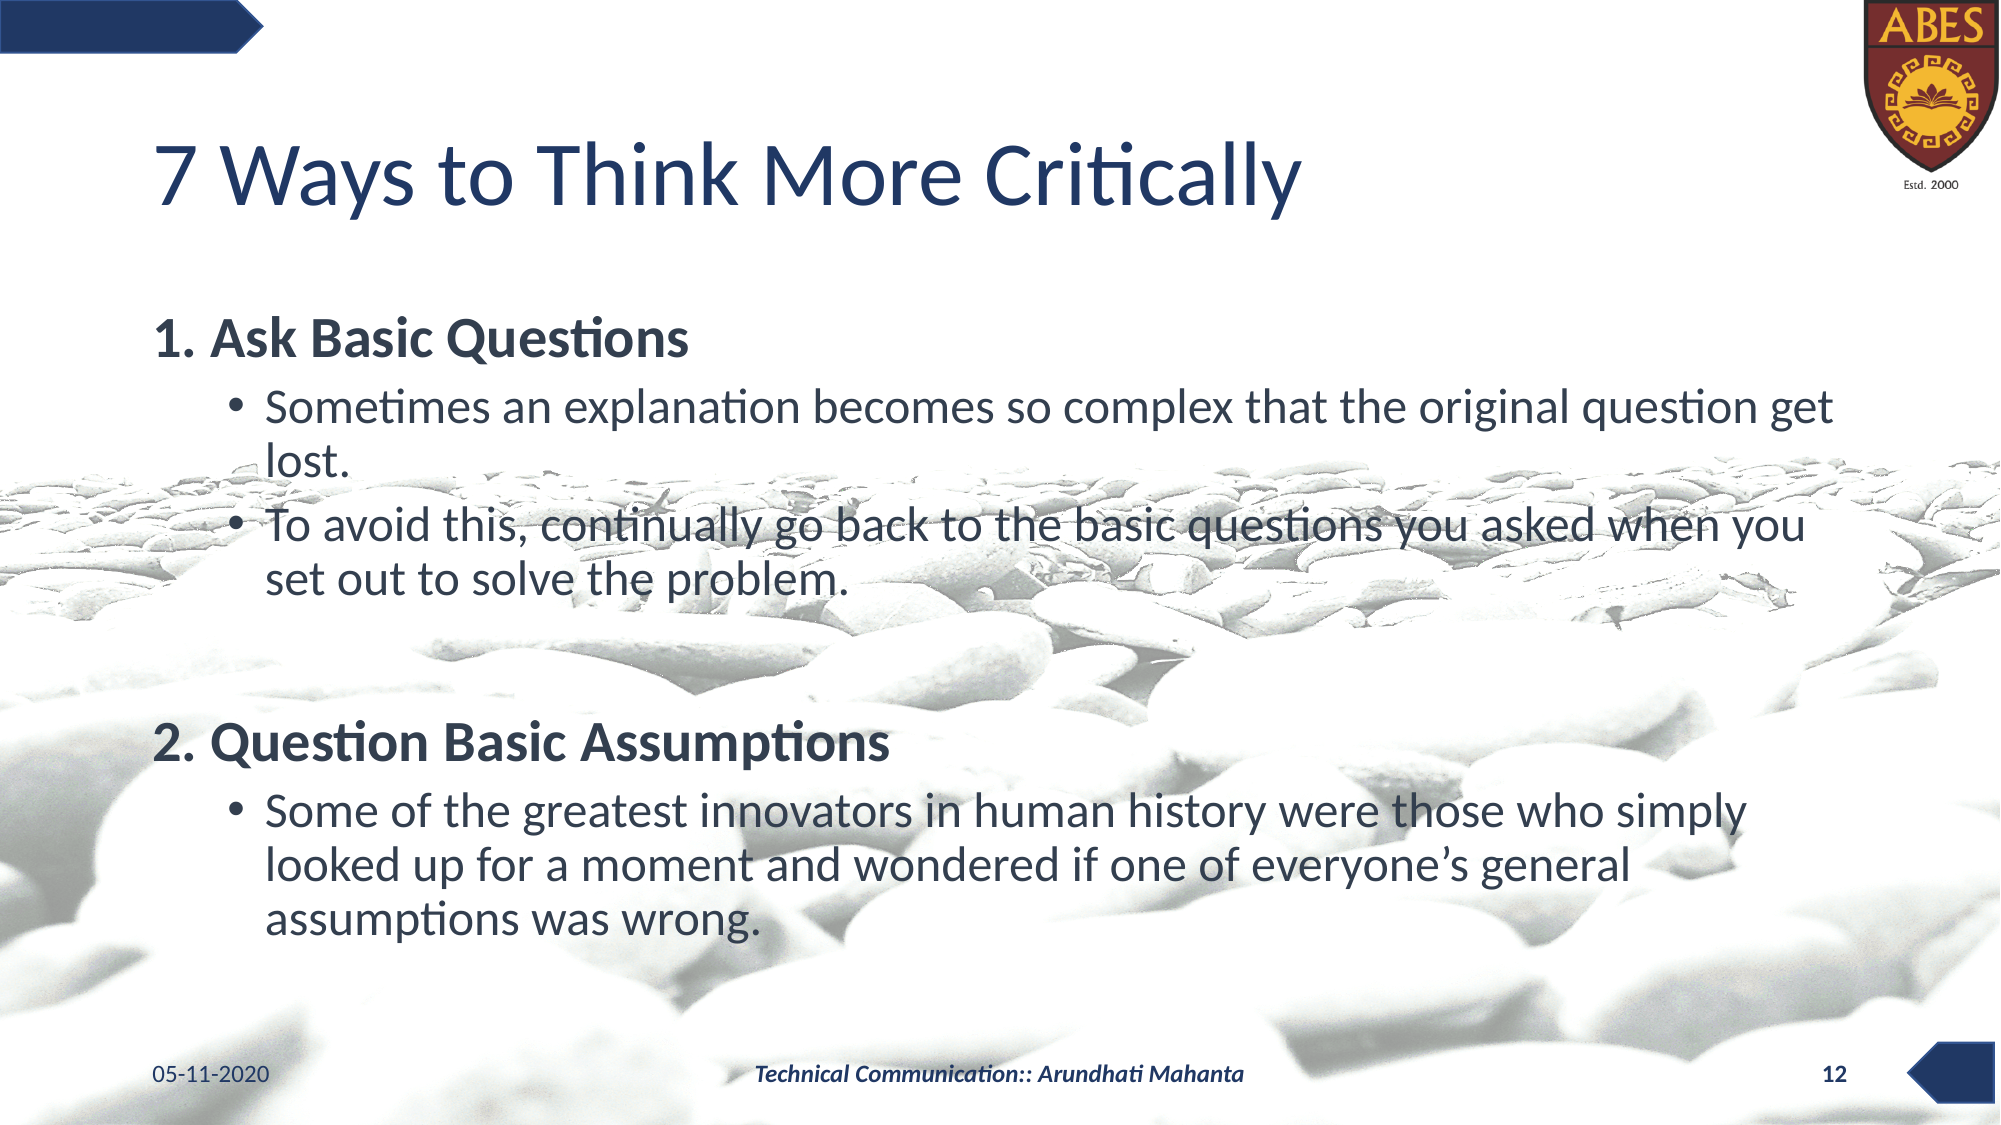

# 7 Ways to Think More Critically
1. Ask Basic Questions
Sometimes an explanation becomes so complex that the original question get lost.
To avoid this, continually go back to the basic questions you asked when you set out to solve the problem.

2. Question Basic Assumptions
Some of the greatest innovators in human history were those who simply looked up for a moment and wondered if one of everyone’s general assumptions was wrong.

05-11-2020
Technical Communication:: Arundhati Mahanta
12